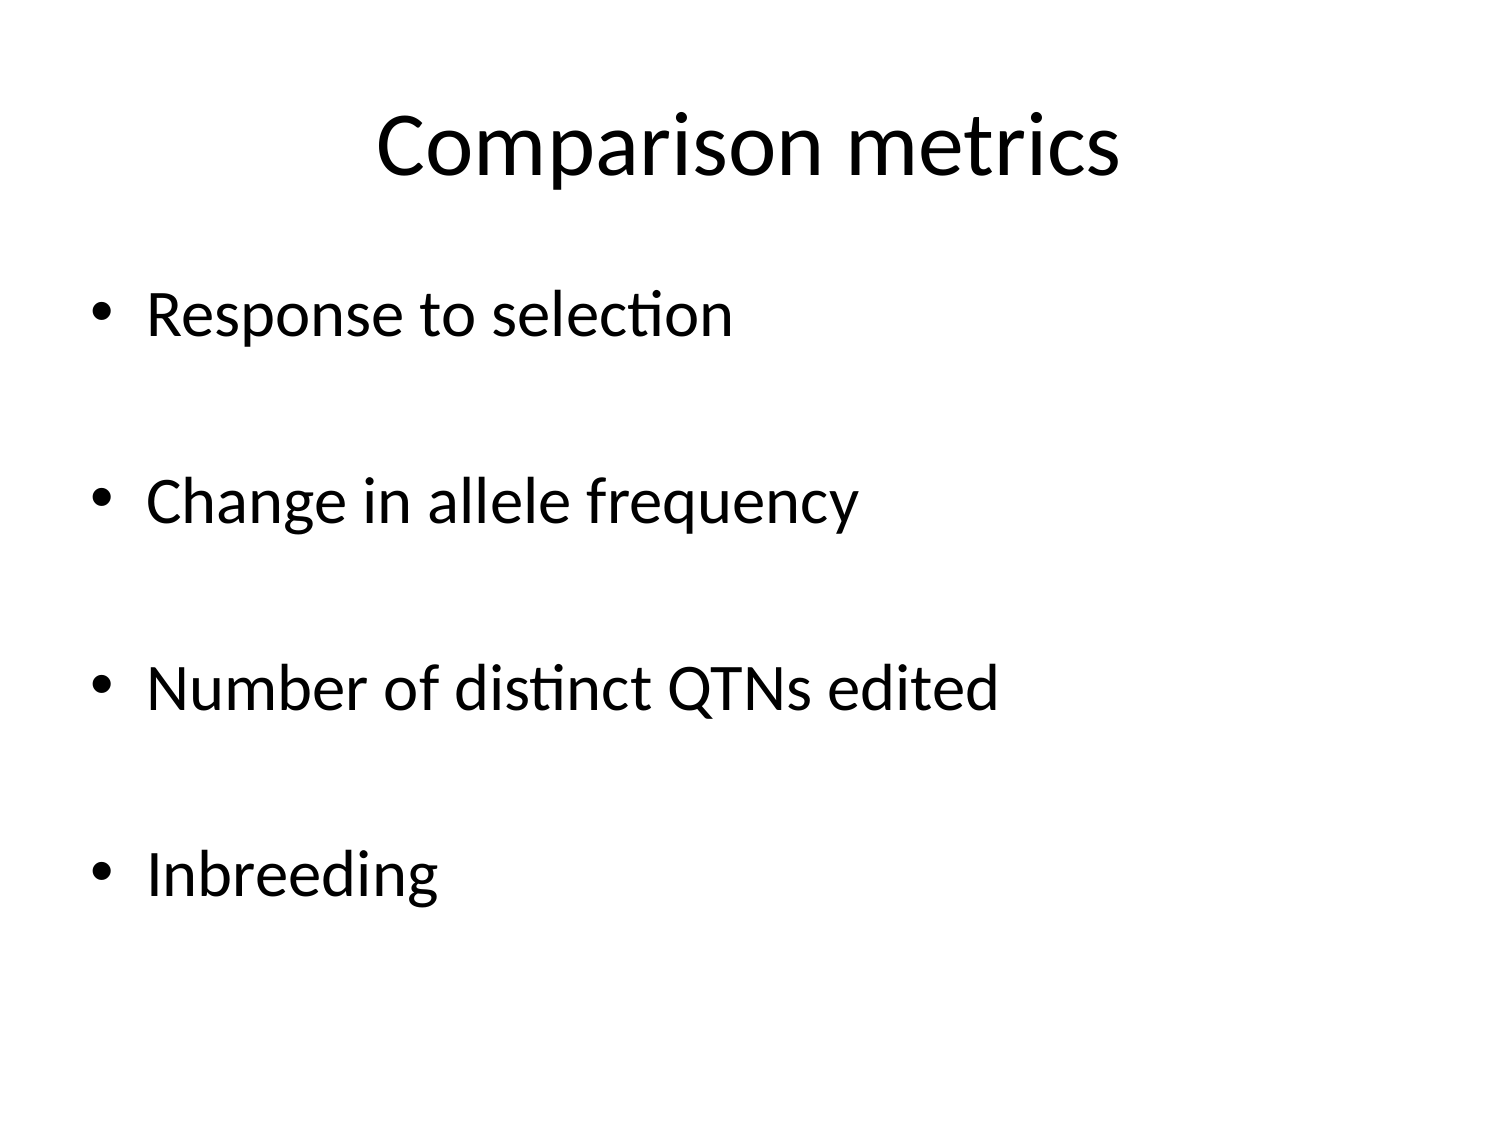

# Comparison metrics
Response to selection

Change in allele frequency

Number of distinct QTNs edited

Inbreeding